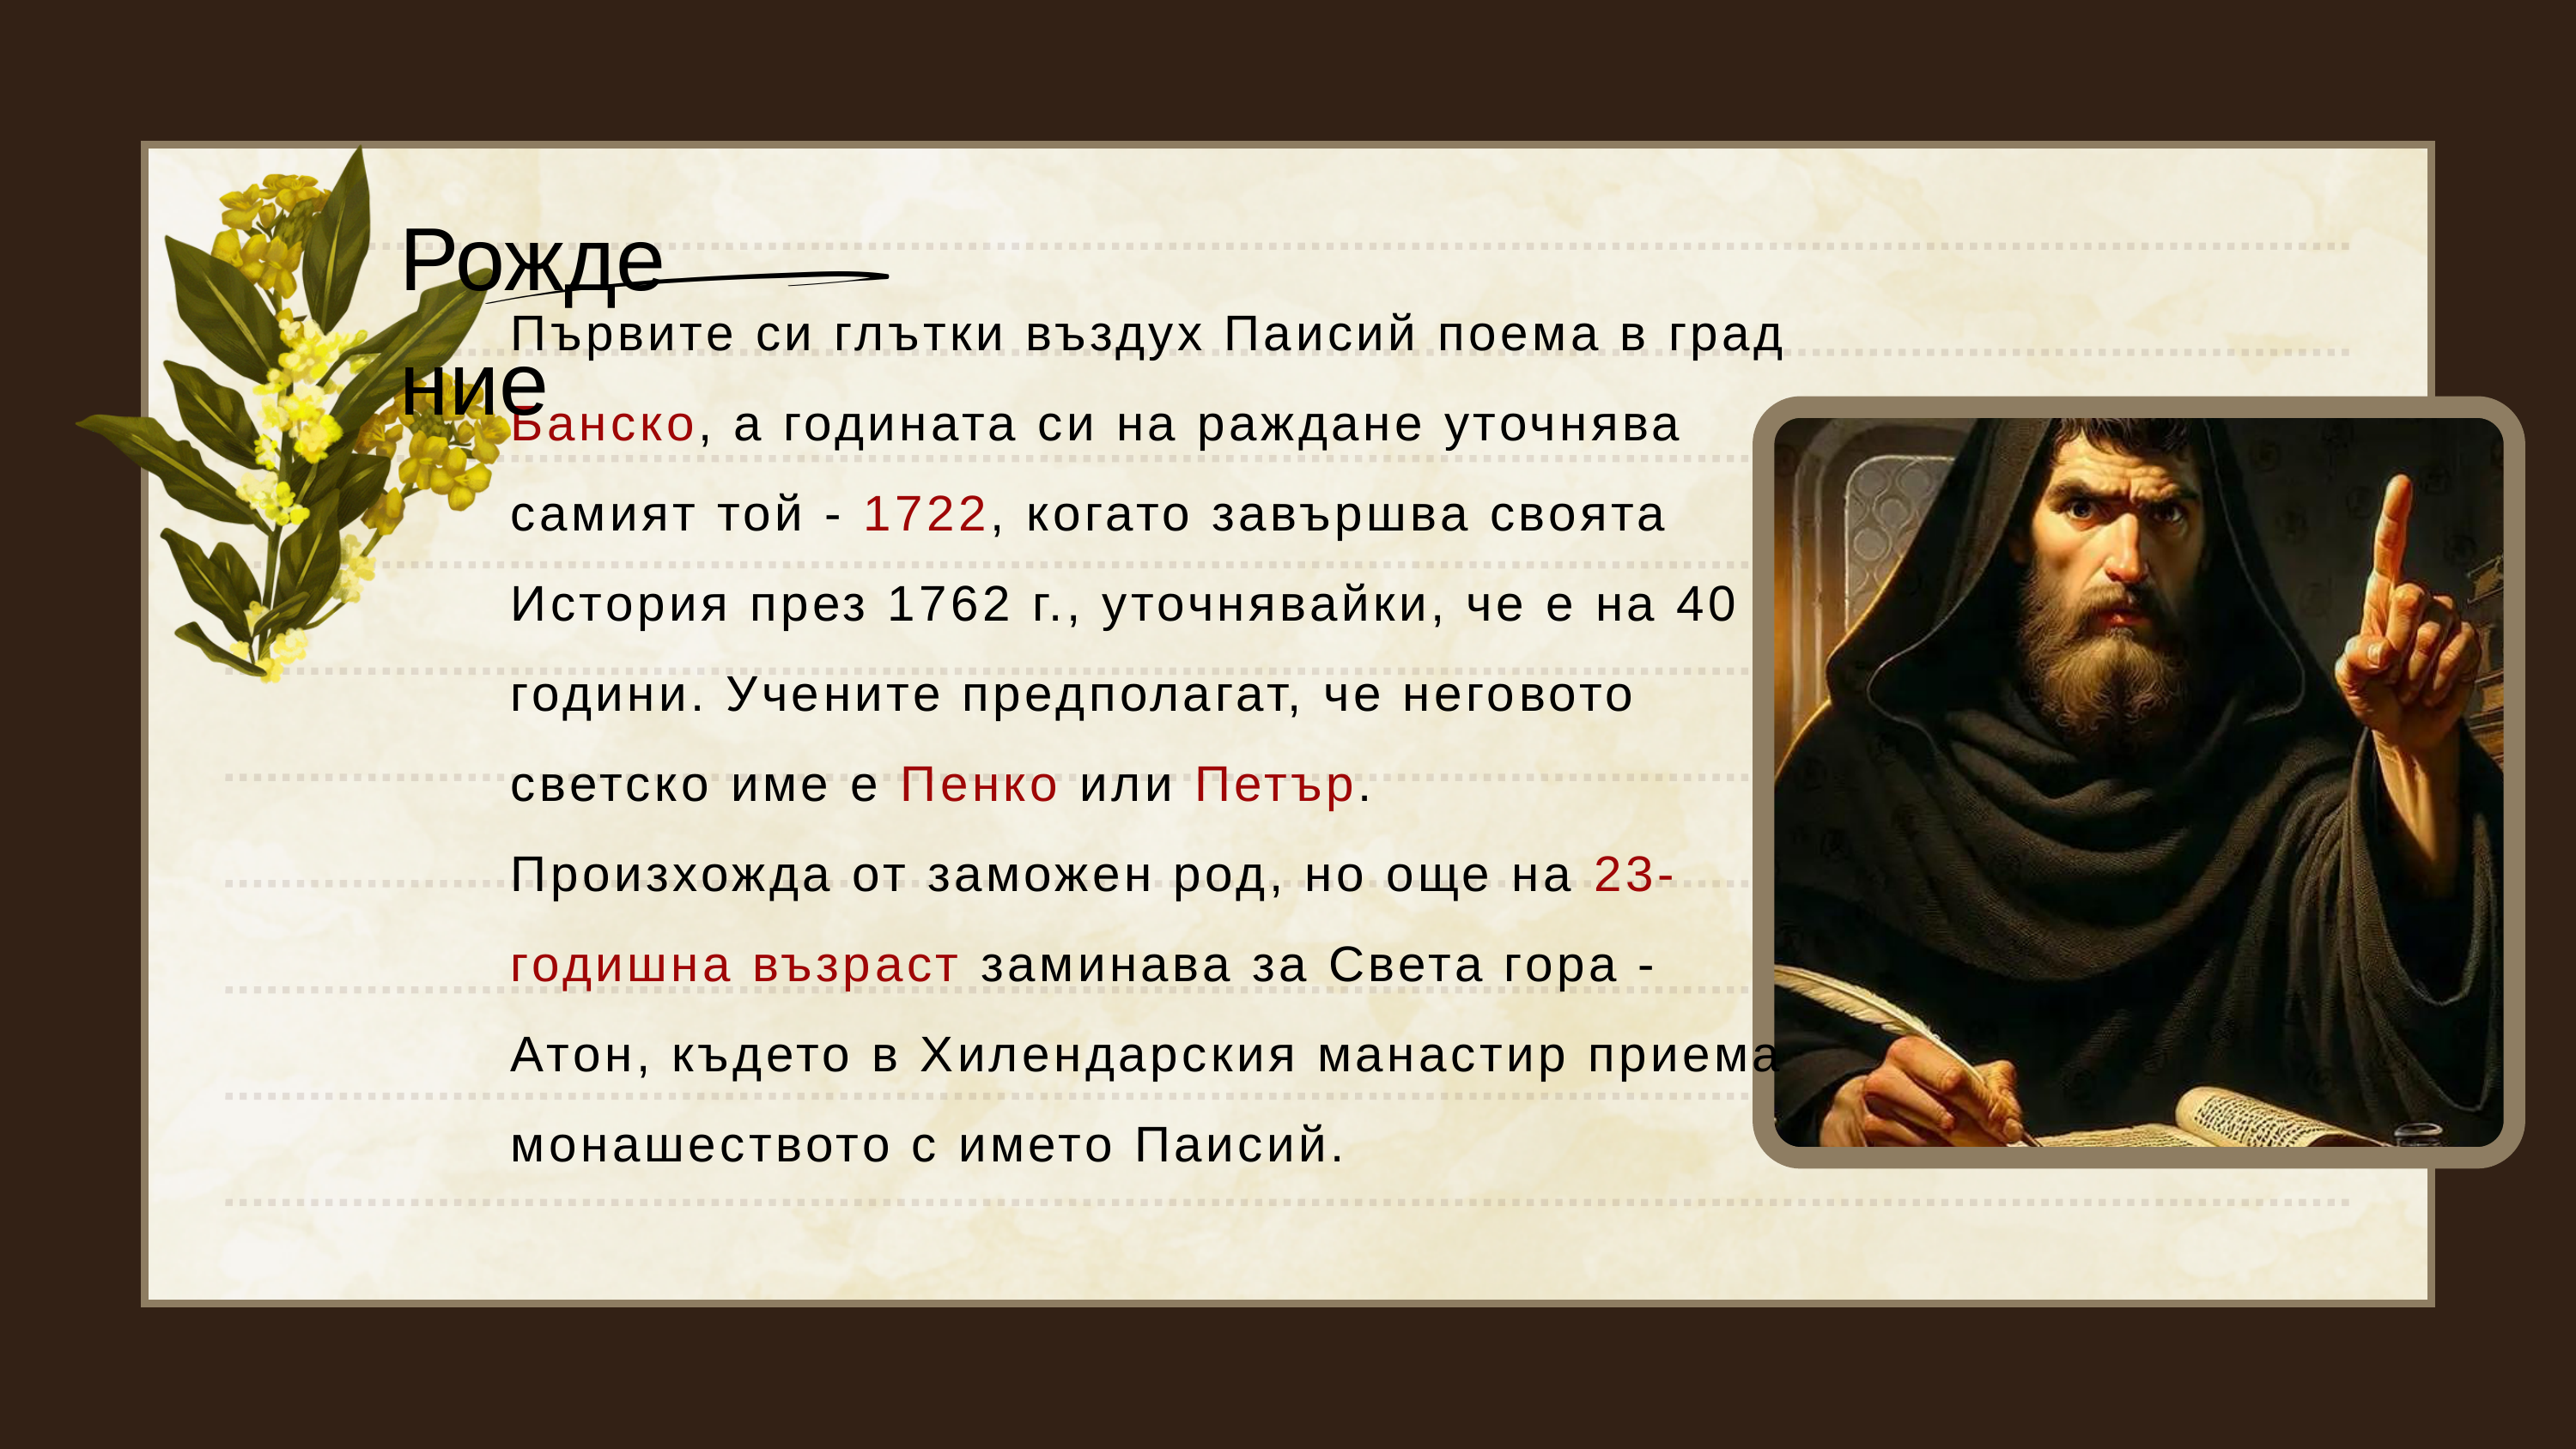

Рождение

Първите си глътки въздух Паисий поема в град Банско, а годината си на раждане уточнява самият той - 1722, когато завършва своята История през 1762 г., уточнявайки, че е на 40 години. Учените предполагат, че неговото светско име е Пенко или Петър.
Произхожда от заможен род, но още на 23-годишна възраст заминава за Света гора - Атон, където в Хилендарския манастир приема монашеството с името Паисий.